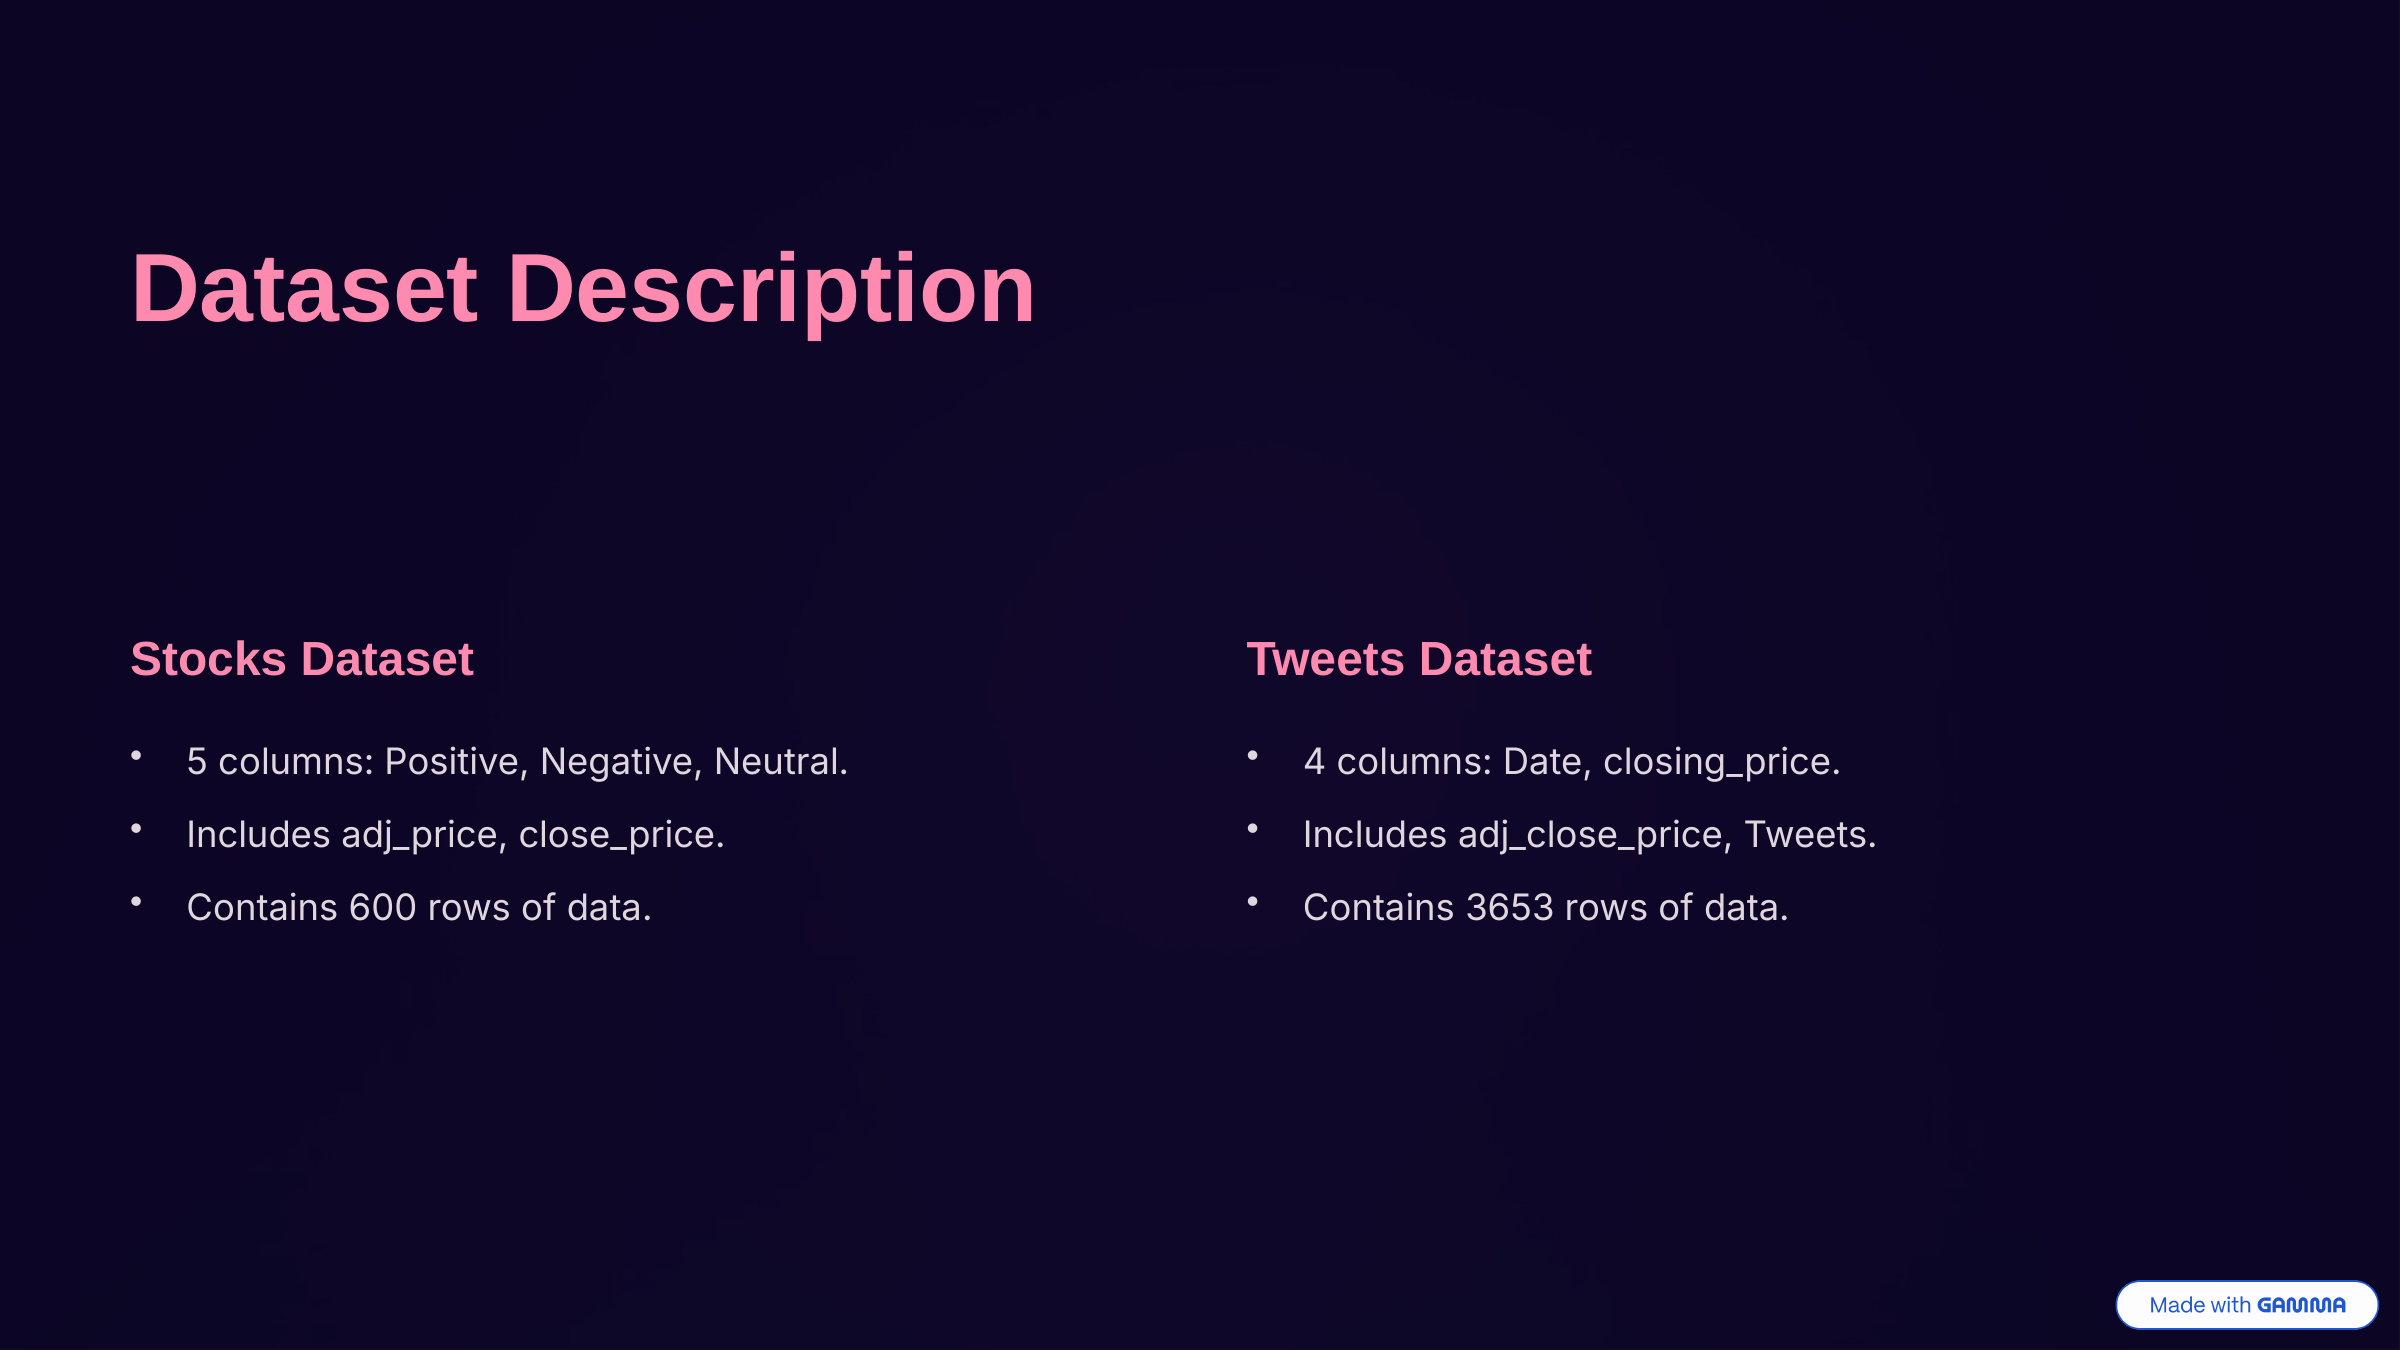

Dataset Description
Stocks Dataset
Tweets Dataset
5 columns: Positive, Negative, Neutral.
4 columns: Date, closing_price.
Includes adj_price, close_price.
Includes adj_close_price, Tweets.
Contains 600 rows of data.
Contains 3653 rows of data.